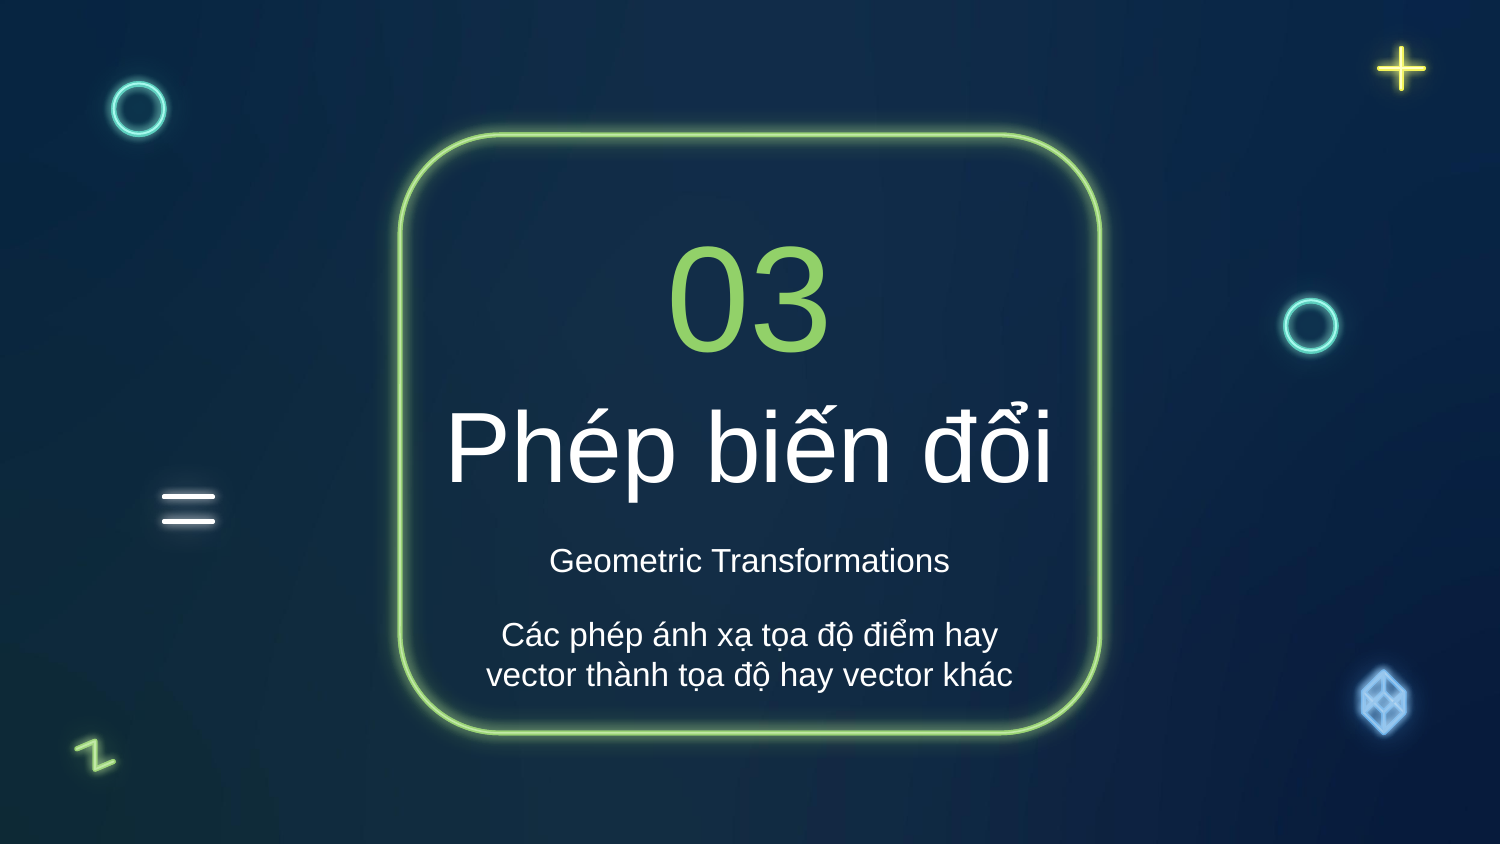

03

# Phép biến đổi
Geometric Transformations
Các phép ánh xạ tọa độ điểm hay vector thành tọa độ hay vector khác